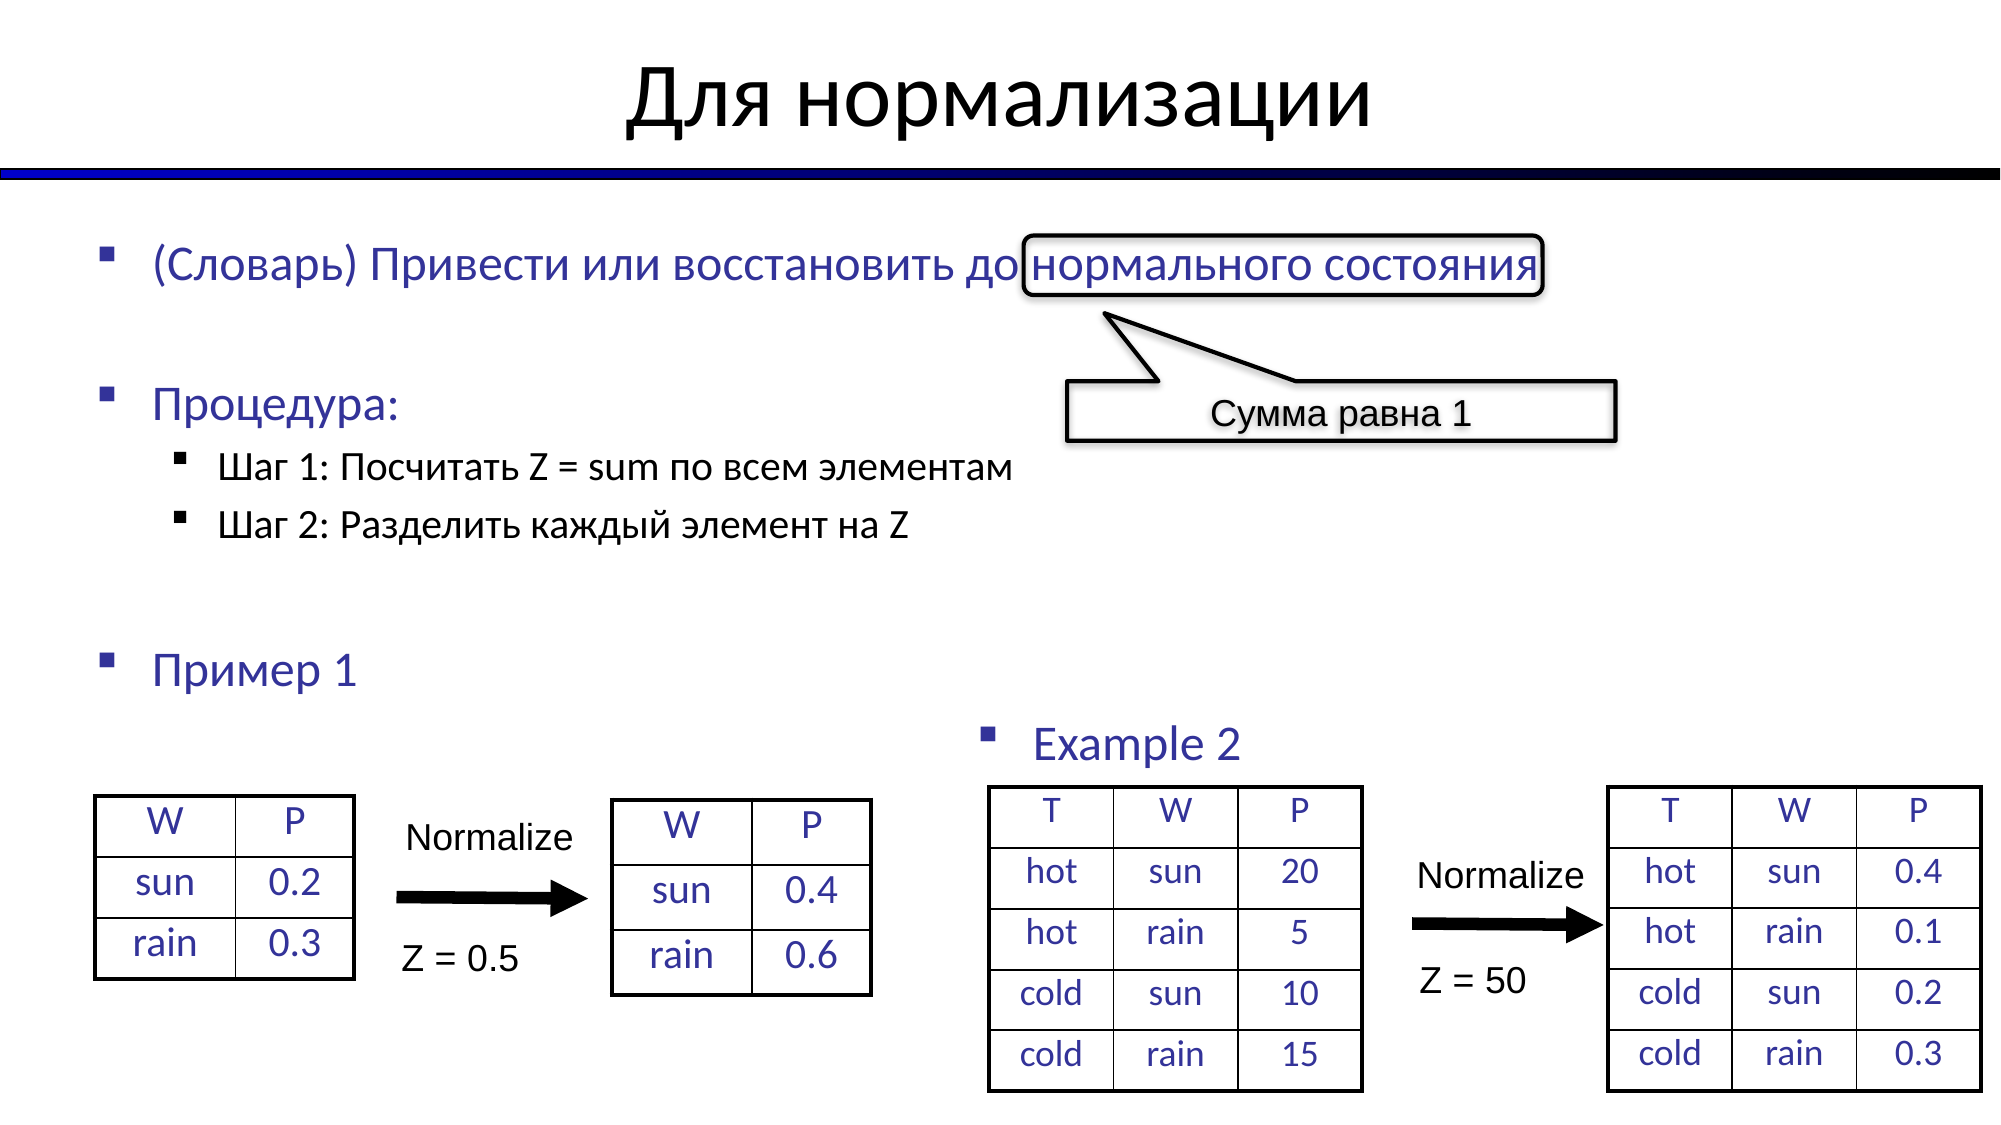

# Для нормализации
(Словарь) Привести или восстановить до нормального состояния

Процедура:
Шаг 1: Посчитать Z = sum по всем элементам
Шаг 2: Разделить каждый элемент на Z

Пример 1

Сумма равна 1
Example 2

| T | W | P |
| --- | --- | --- |
| hot | sun | 0.4 |
| hot | rain | 0.1 |
| cold | sun | 0.2 |
| cold | rain | 0.3 |
| T | W | P |
| --- | --- | --- |
| hot | sun | 20 |
| hot | rain | 5 |
| cold | sun | 10 |
| cold | rain | 15 |
| W | P |
| --- | --- |
| sun | 0.2 |
| rain | 0.3 |
| W | P |
| --- | --- |
| sun | 0.4 |
| rain | 0.6 |
Normalize
Normalize

Z = 0.5
Z = 50